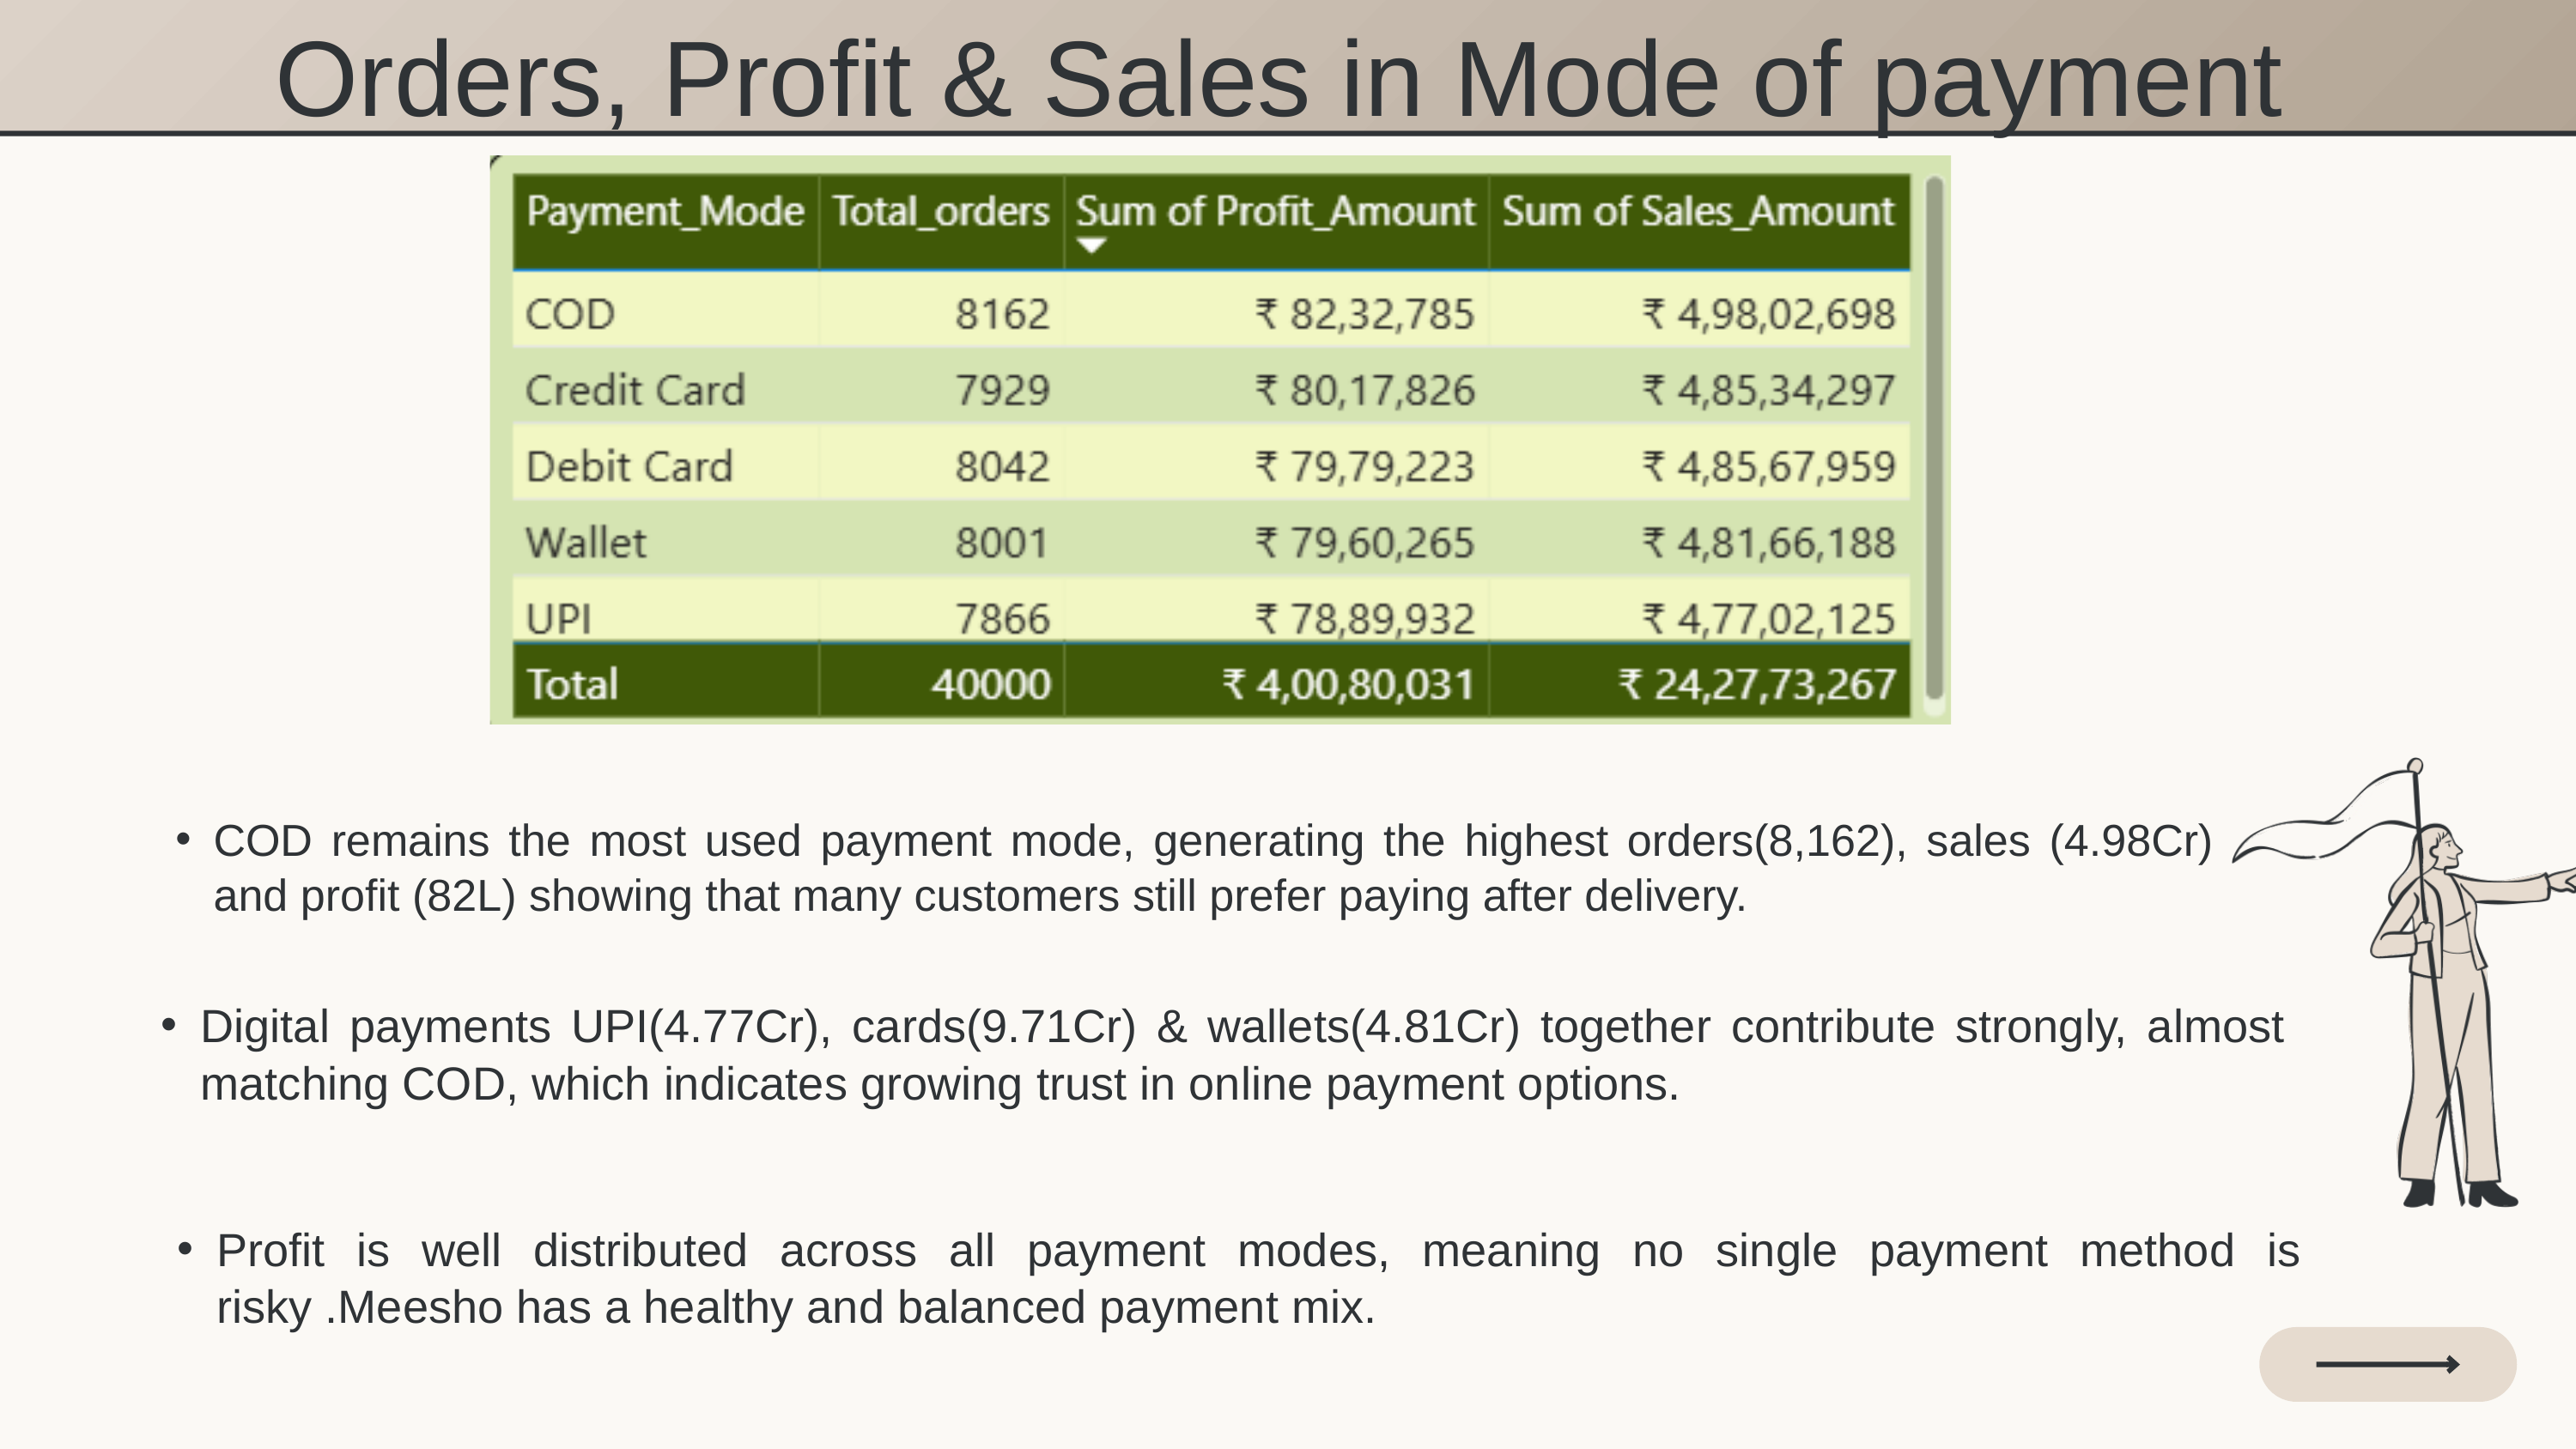

Orders, Profit & Sales in Mode of payment

COD remains the most used payment mode, generating the highest orders(8,162), sales (4.98Cr) and profit (82L) showing that many customers still prefer paying after delivery.
Digital payments UPI(4.77Cr), cards(9.71Cr) & wallets(4.81Cr) together contribute strongly, almost matching COD, which indicates growing trust in online payment options.
Profit is well distributed across all payment modes, meaning no single payment method is risky .Meesho has a healthy and balanced payment mix.